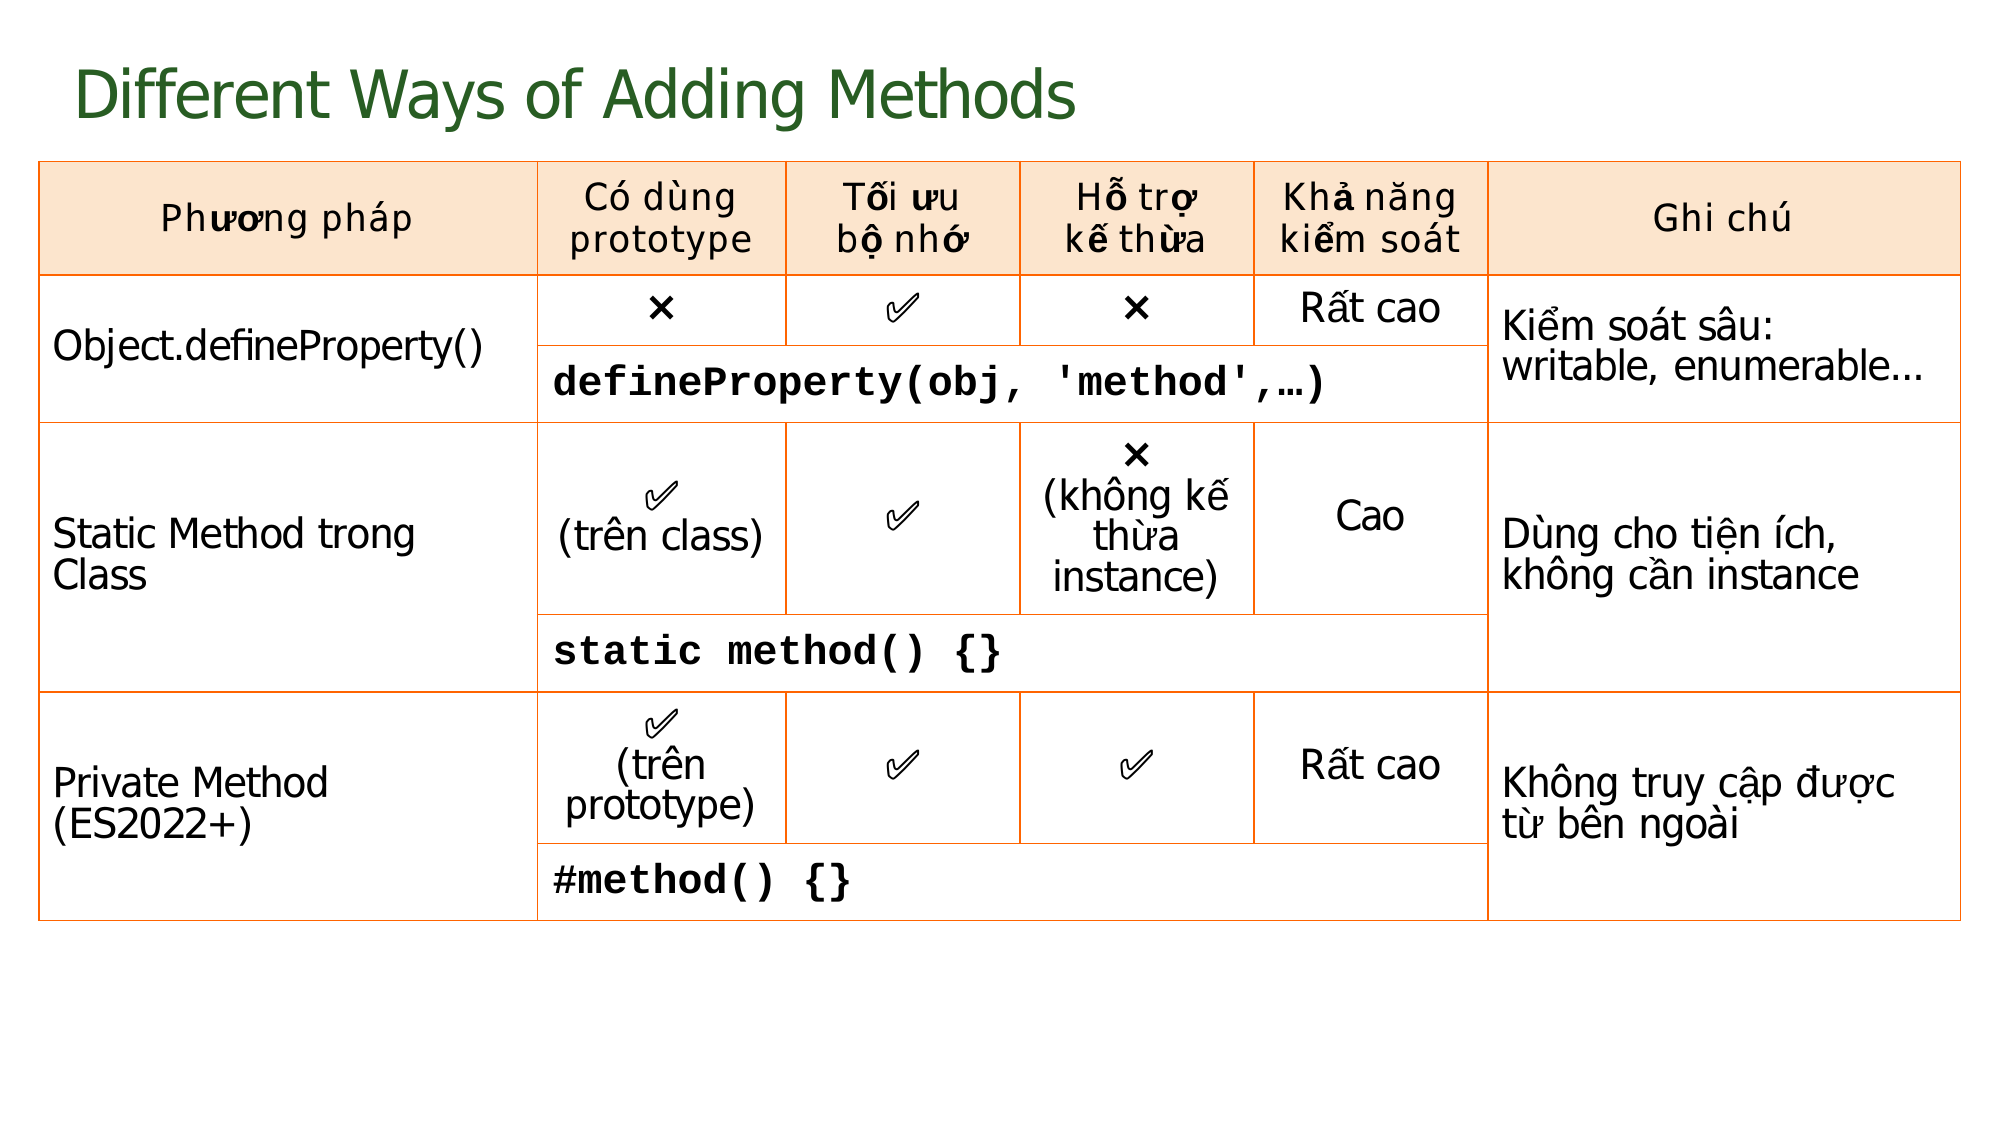

# Different Ways of Adding Methods
| Phương pháp | Có dùng prototype | Tối ưu bộ nhớ | Hỗ trợ kế thừa | Khả năng kiểm soát | Ghi chú |
| --- | --- | --- | --- | --- | --- |
| Object.defineProperty() | ❌ | ✅ | ❌ | Rất cao | Kiểm soát sâu: writable, enumerable… |
|  | defineProperty(obj, 'method',…) |  |  |  |  |
| Static Method trong Class | ✅ (trên class) | ✅ | ❌ (không kế thừa instance) | Cao | Dùng cho tiện ích, không cần instance |
|  | static method() {} |  |  |  |  |
| Private Method (ES2022+) | ✅ (trên prototype) | ✅ | ✅ | Rất cao | Không truy cập được từ bên ngoài |
|  | #method() {} |  |  |  |  |